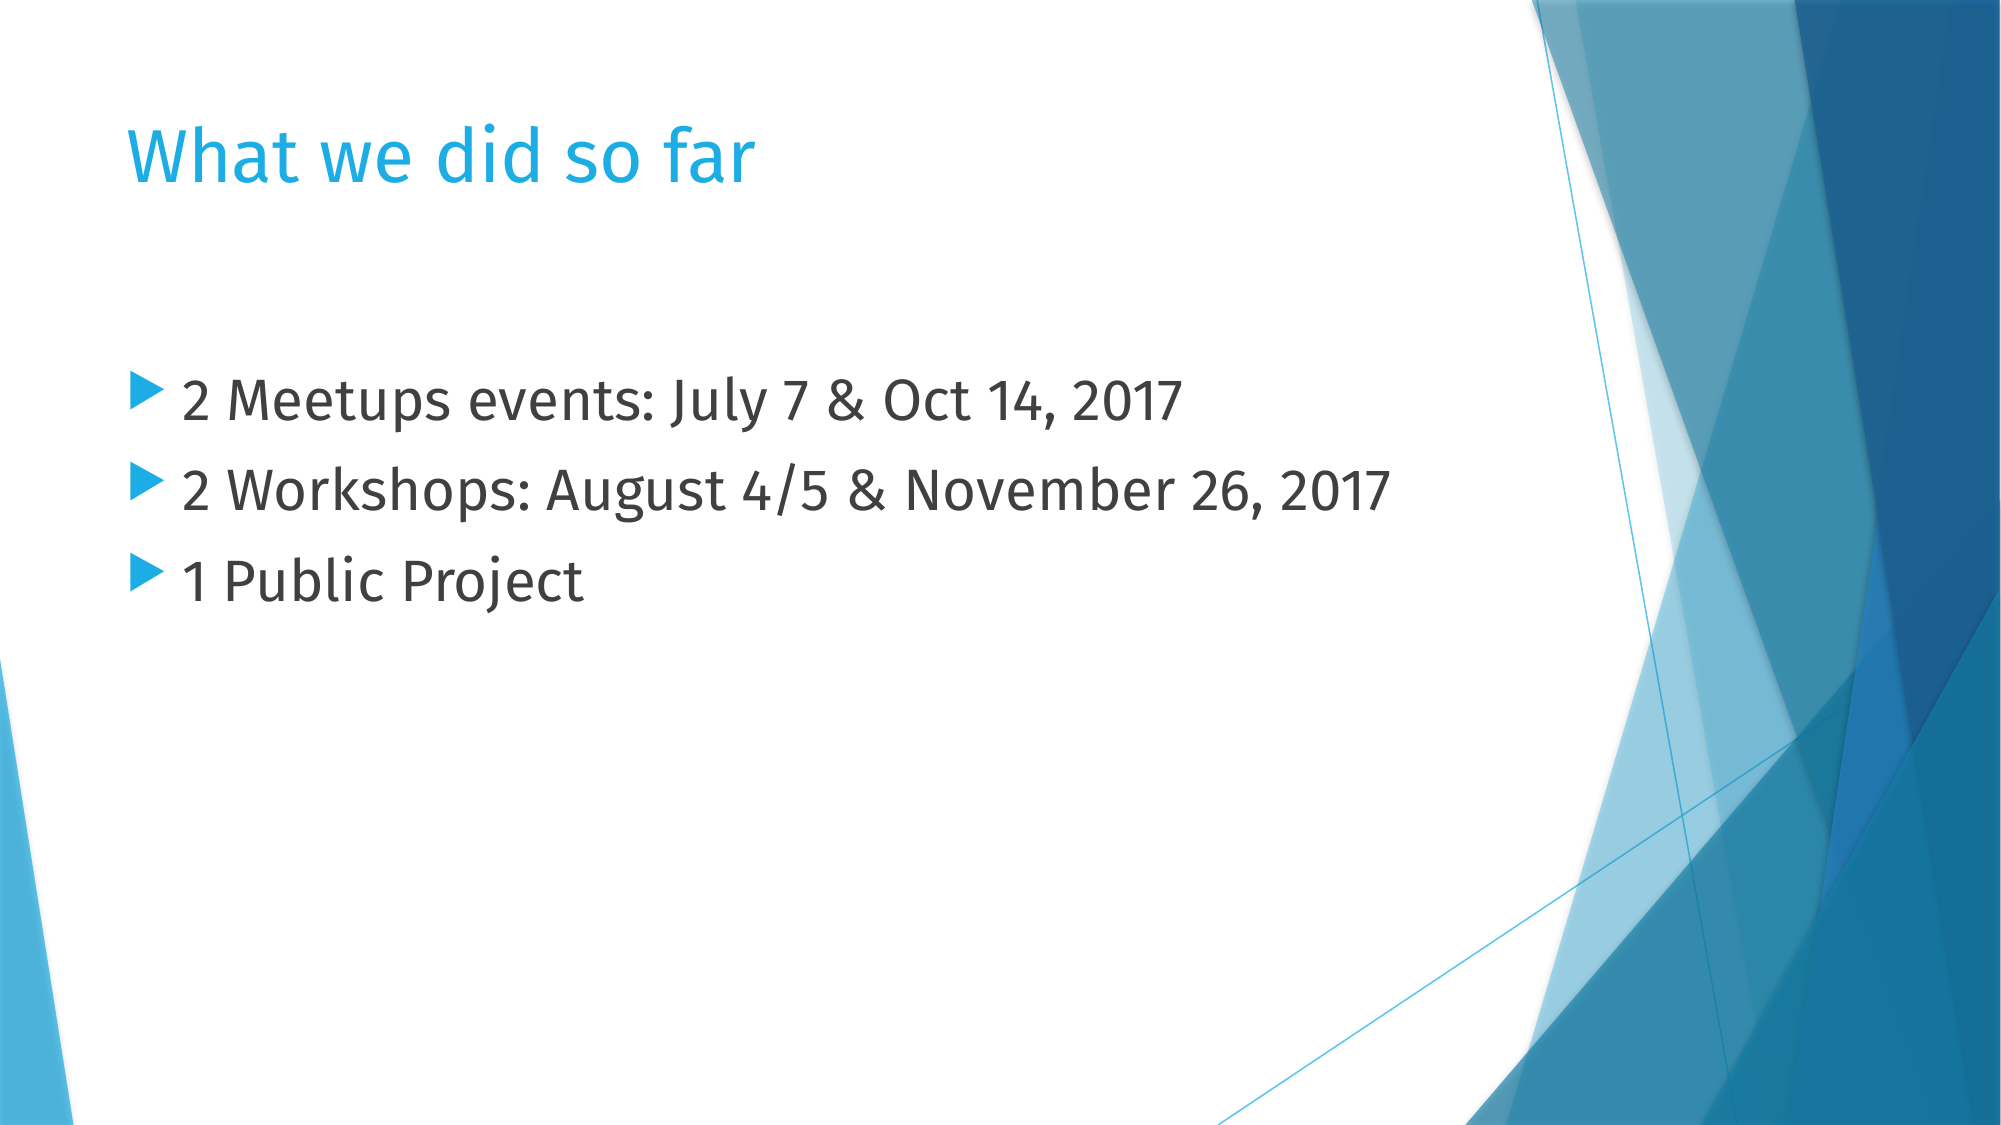

# What we did so far
2 Meetups events: July 7 & Oct 14, 2017
2 Workshops: August 4/5 & November 26, 2017
1 Public Project